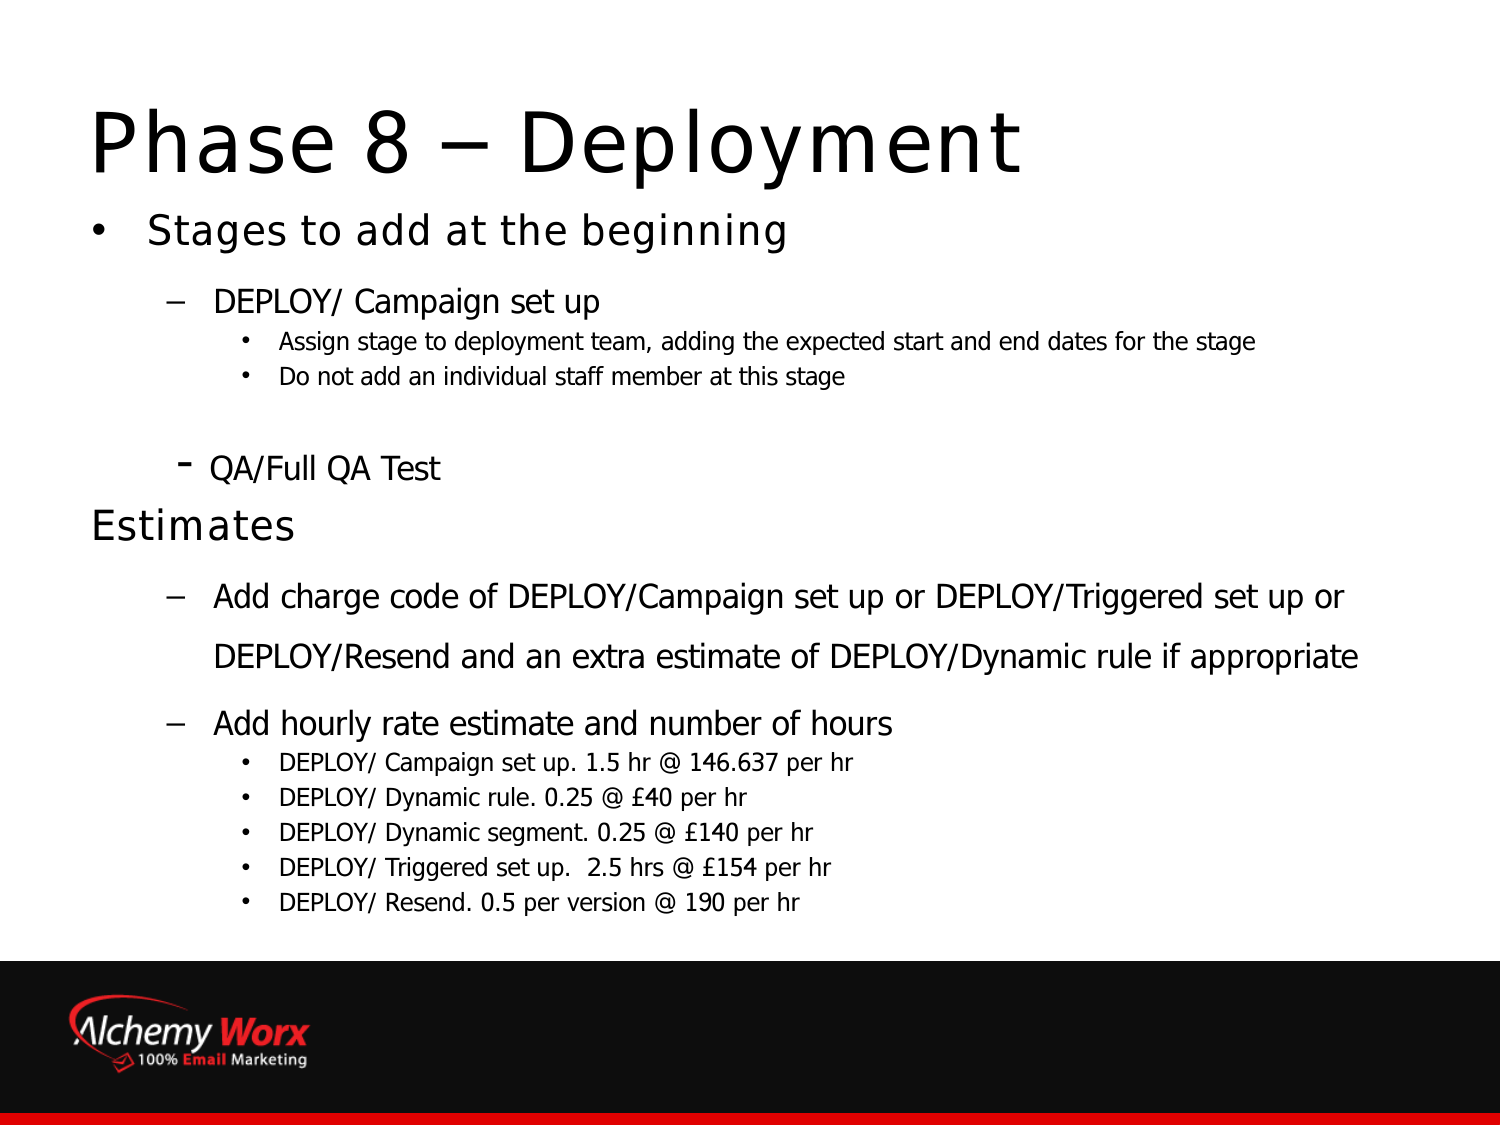

# Phase 8 – Deployment
Stages to add at the beginning
DEPLOY/ Campaign set up
Assign stage to deployment team, adding the expected start and end dates for the stage
Do not add an individual staff member at this stage
- QA/Full QA Test
Estimates
Add charge code of DEPLOY/Campaign set up or DEPLOY/Triggered set up or DEPLOY/Resend and an extra estimate of DEPLOY/Dynamic rule if appropriate
Add hourly rate estimate and number of hours
DEPLOY/ Campaign set up. 1.5 hr @ 146.637 per hr
DEPLOY/ Dynamic rule. 0.25 @ £40 per hr
DEPLOY/ Dynamic segment. 0.25 @ £140 per hr
DEPLOY/ Triggered set up.  2.5 hrs @ £154 per hr
DEPLOY/ Resend. 0.5 per version @ 190 per hr